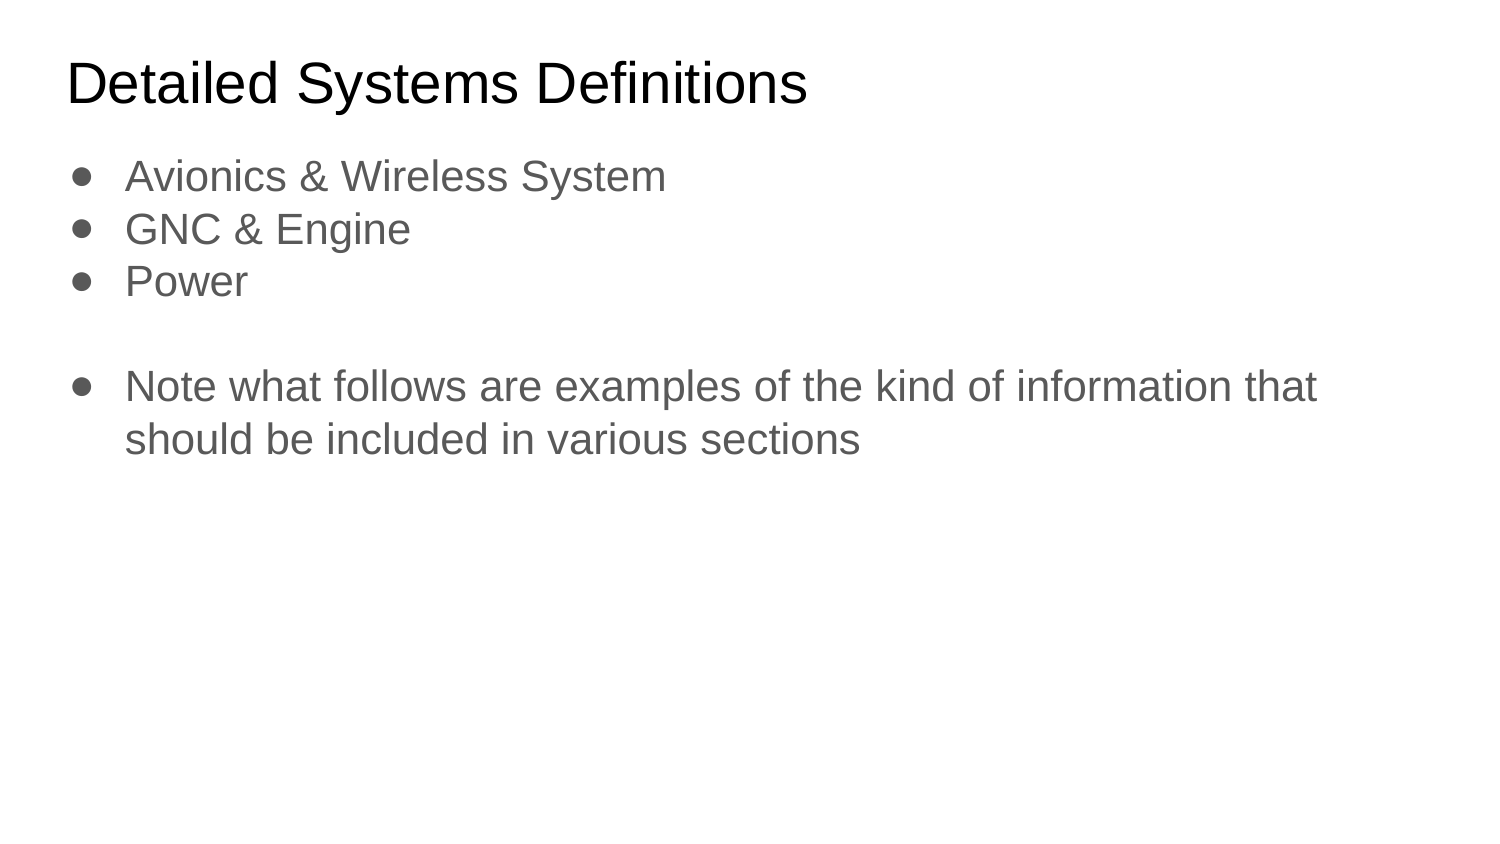

# Detailed Systems Definitions
Avionics & Wireless System
GNC & Engine
Power

Note what follows are examples of the kind of information that should be included in various sections